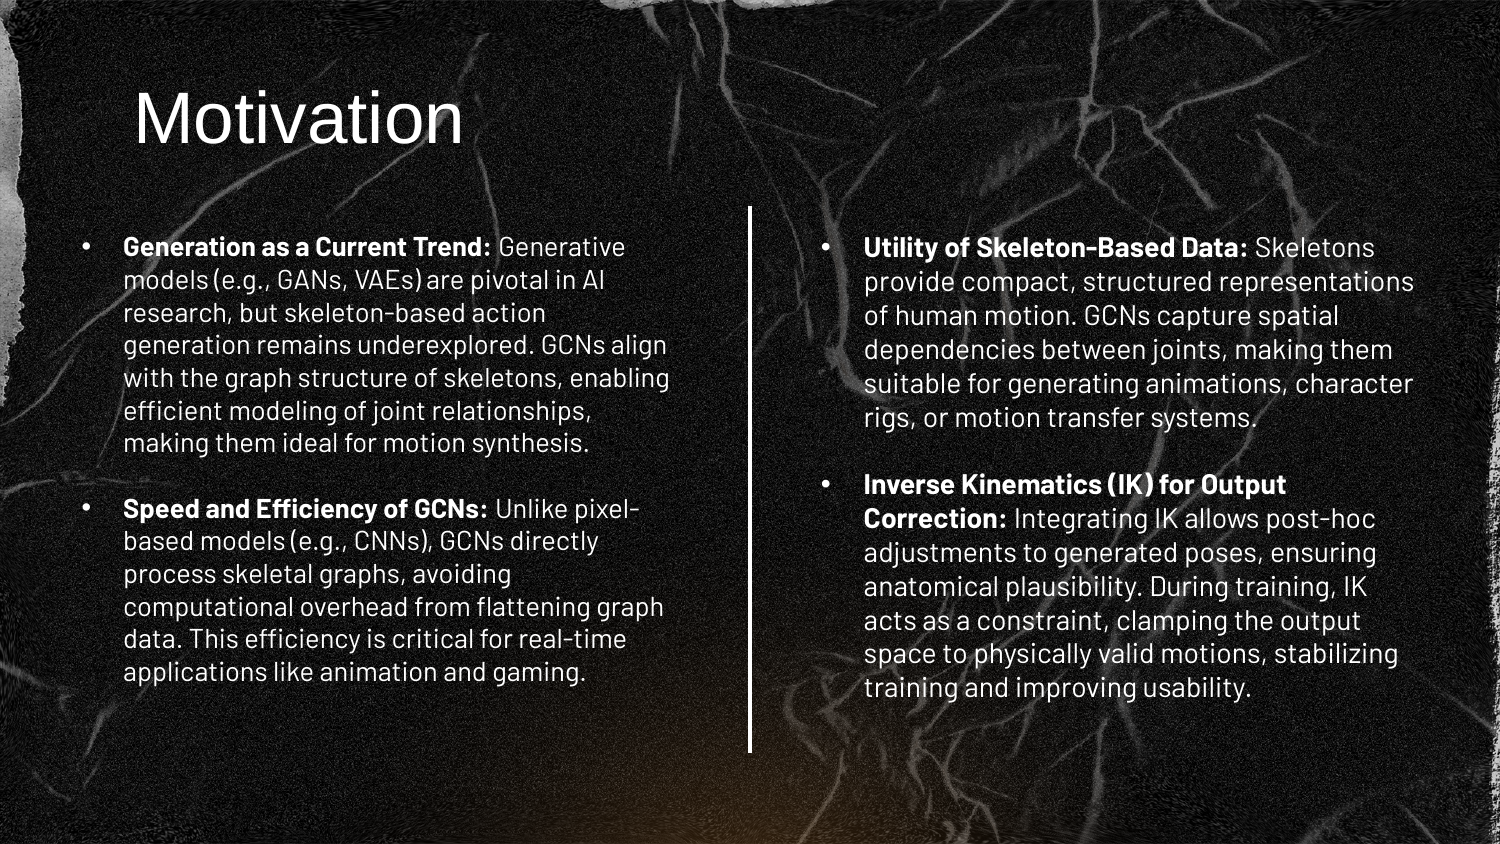

# Motivation
Generation as a Current Trend: Generative models (e.g., GANs, VAEs) are pivotal in AI research, but skeleton-based action generation remains underexplored. GCNs align with the graph structure of skeletons, enabling efficient modeling of joint relationships, making them ideal for motion synthesis.

Speed and Efficiency of GCNs: Unlike pixel-based models (e.g., CNNs), GCNs directly process skeletal graphs, avoiding computational overhead from flattening graph data. This efficiency is critical for real-time applications like animation and gaming.
Utility of Skeleton-Based Data: Skeletons provide compact, structured representations of human motion. GCNs capture spatial dependencies between joints, making them suitable for generating animations, character rigs, or motion transfer systems.

Inverse Kinematics (IK) for Output Correction: Integrating IK allows post-hoc adjustments to generated poses, ensuring anatomical plausibility. During training, IK acts as a constraint, clamping the output space to physically valid motions, stabilizing training and improving usability.